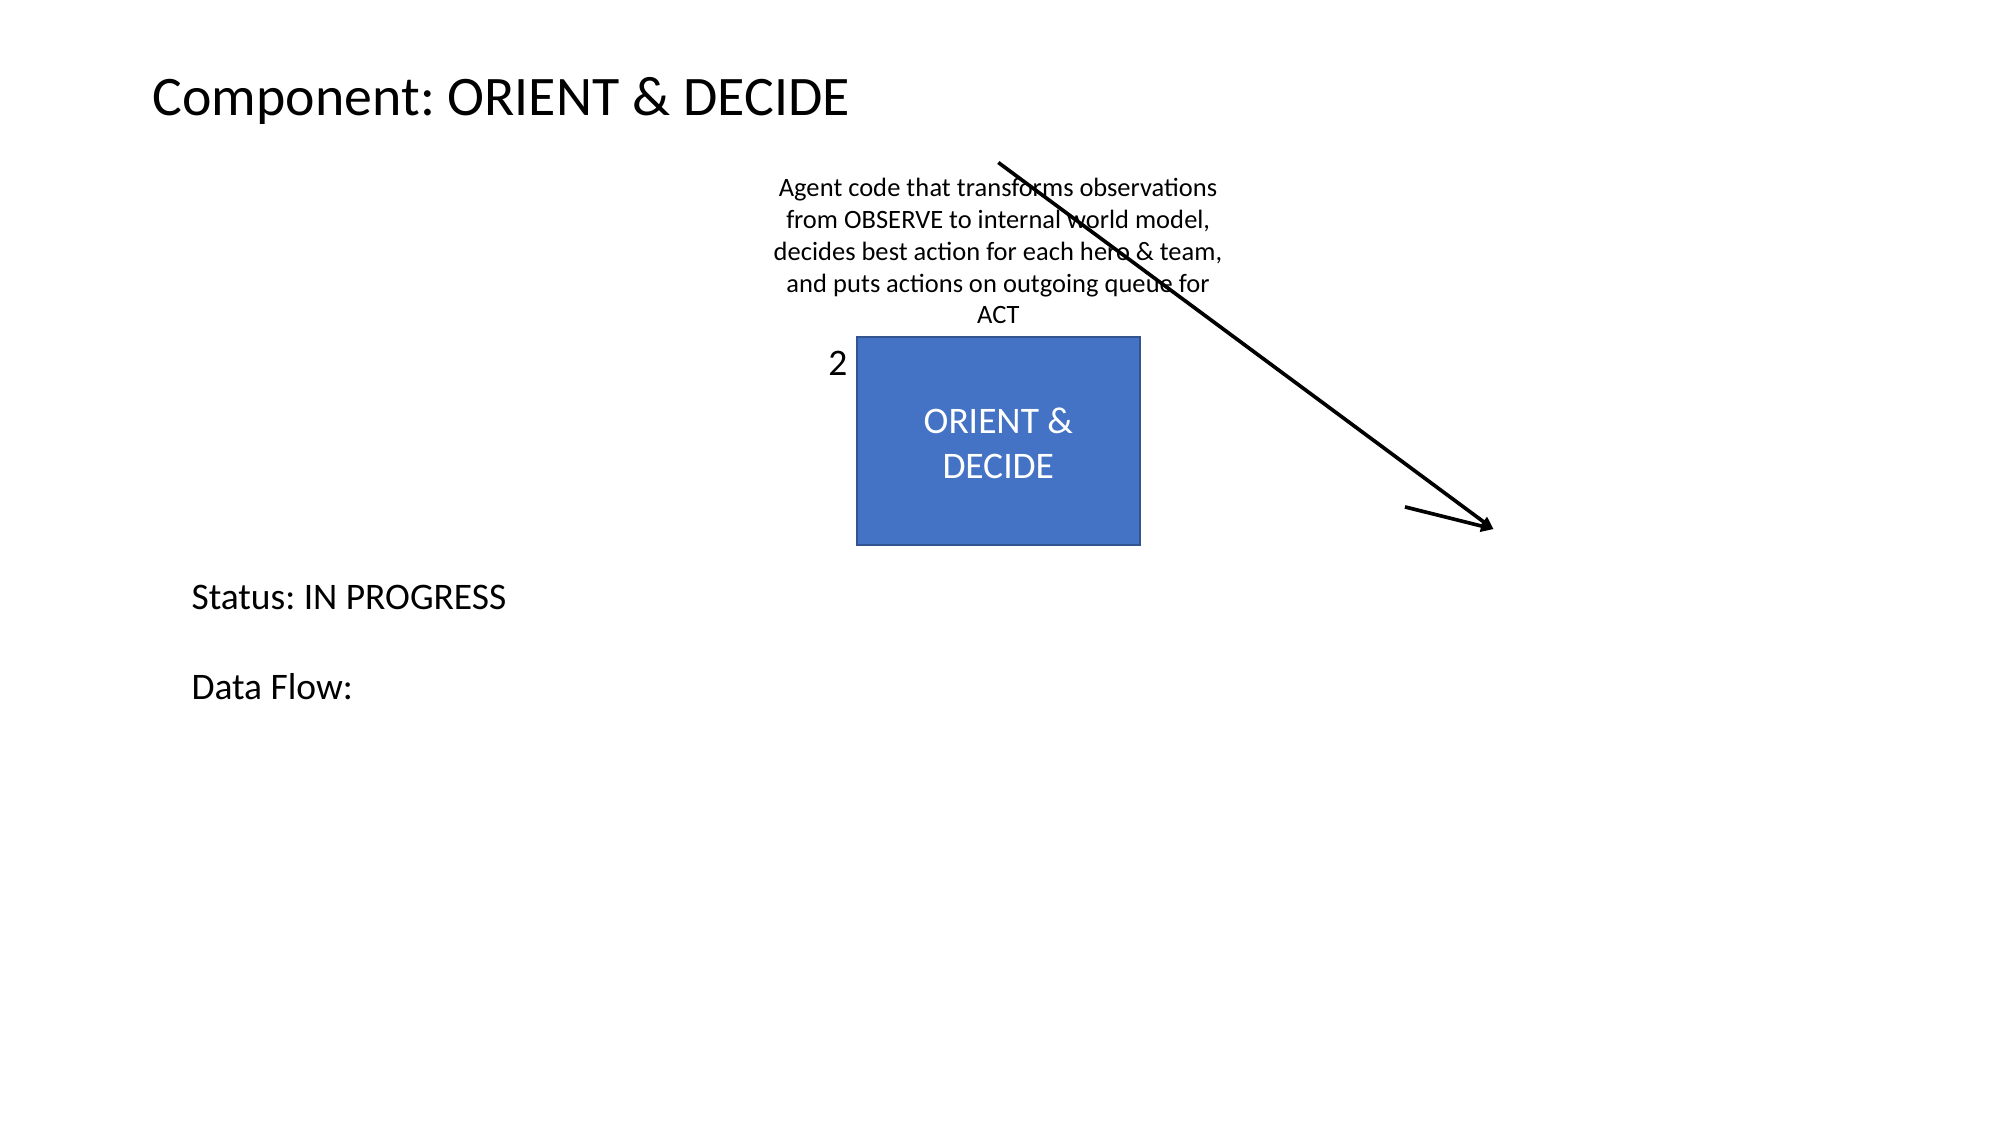

# Component: ORIENT & DECIDE
Agent code that transforms observations from OBSERVE to internal world model, decides best action for each hero & team, and puts actions on outgoing queue for ACT
2
ORIENT & DECIDE
Status: IN PROGRESS

Data Flow: